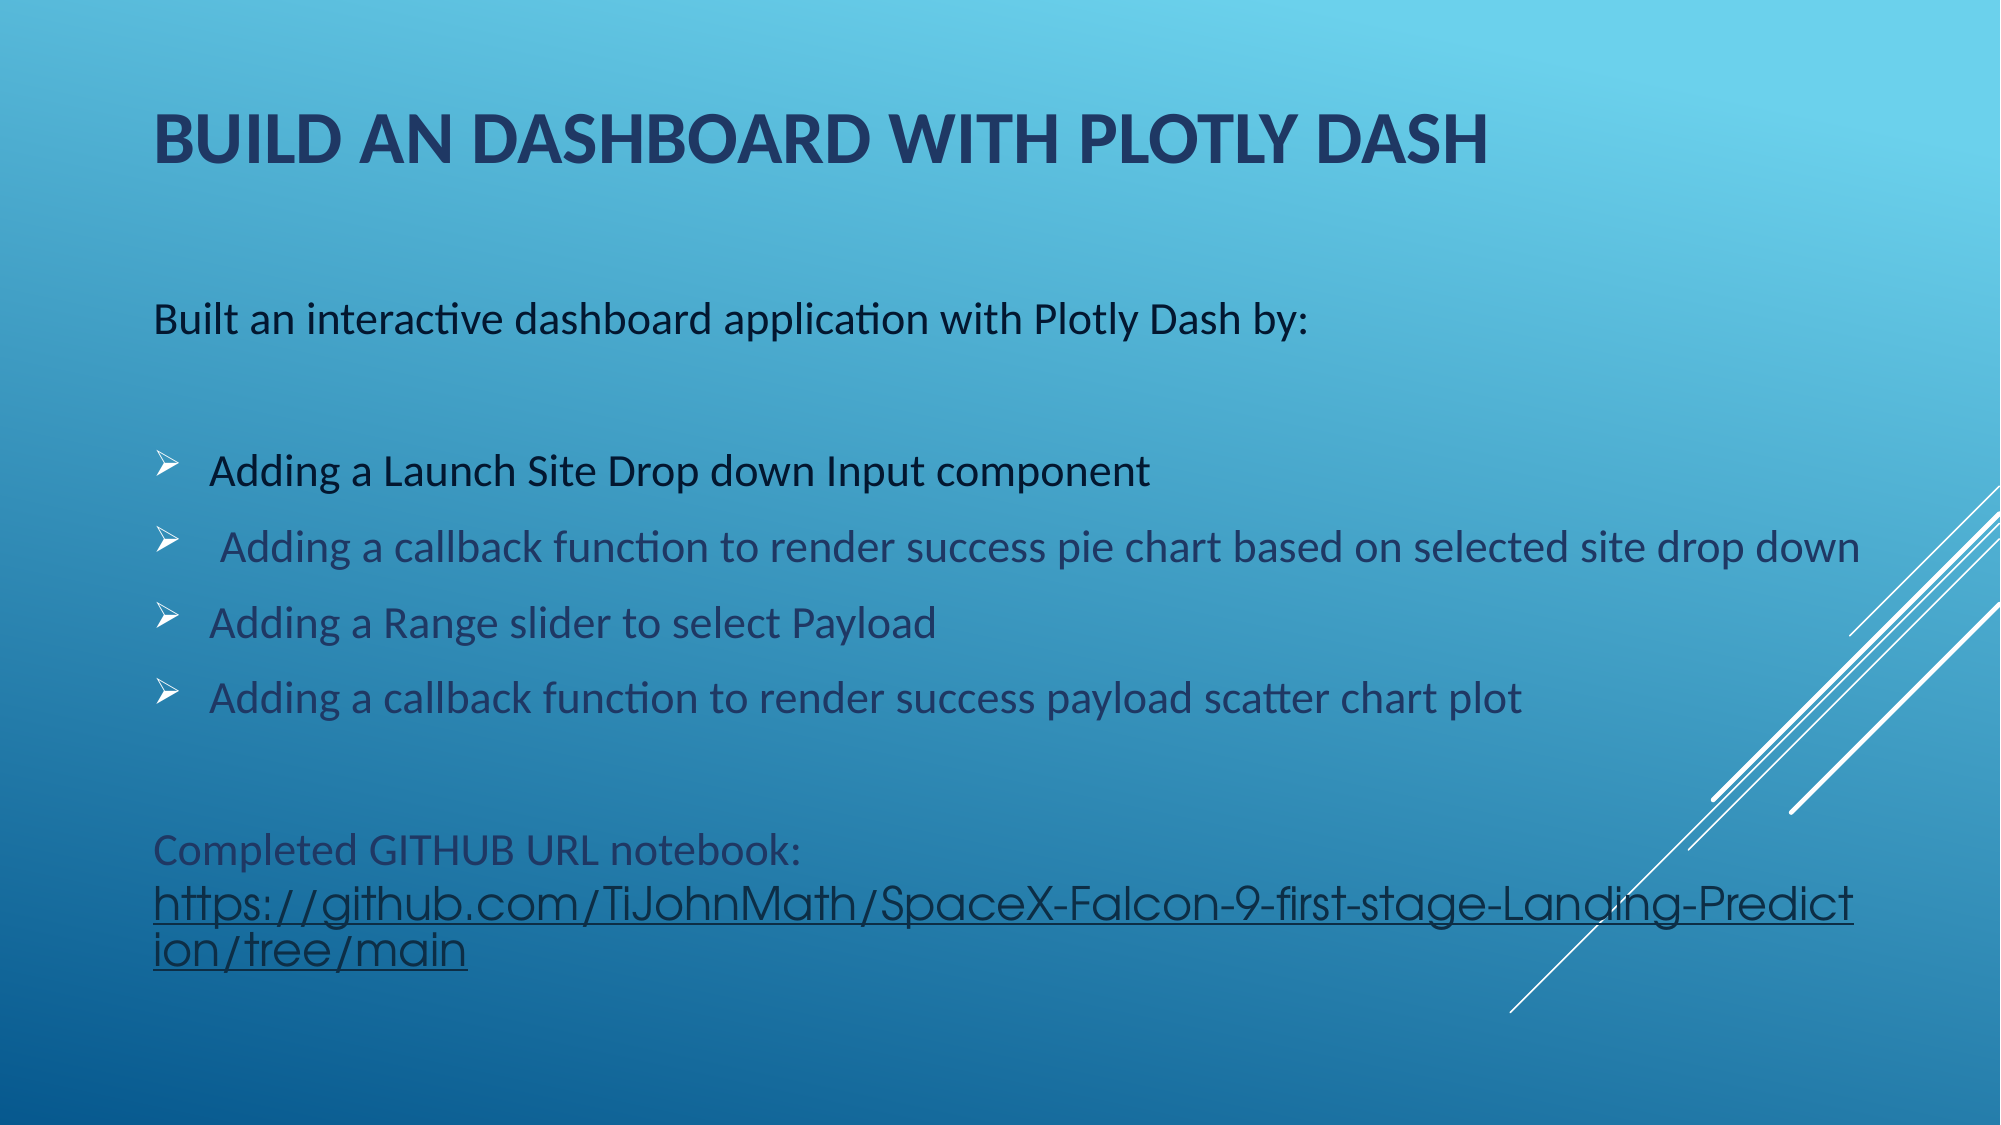

# Build an Dashboard with Plotly Dash
Built an interactive dashboard application with Plotly Dash by:

Adding a Launch Site Drop down Input component
 Adding a callback function to render success pie chart based on selected site drop down
Adding a Range slider to select Payload
Adding a callback function to render success payload scatter chart plot

Completed GITHUB URL notebook: https://github.com/TiJohnMath/SpaceX-Falcon-9-first-stage-Landing-Prediction/tree/main